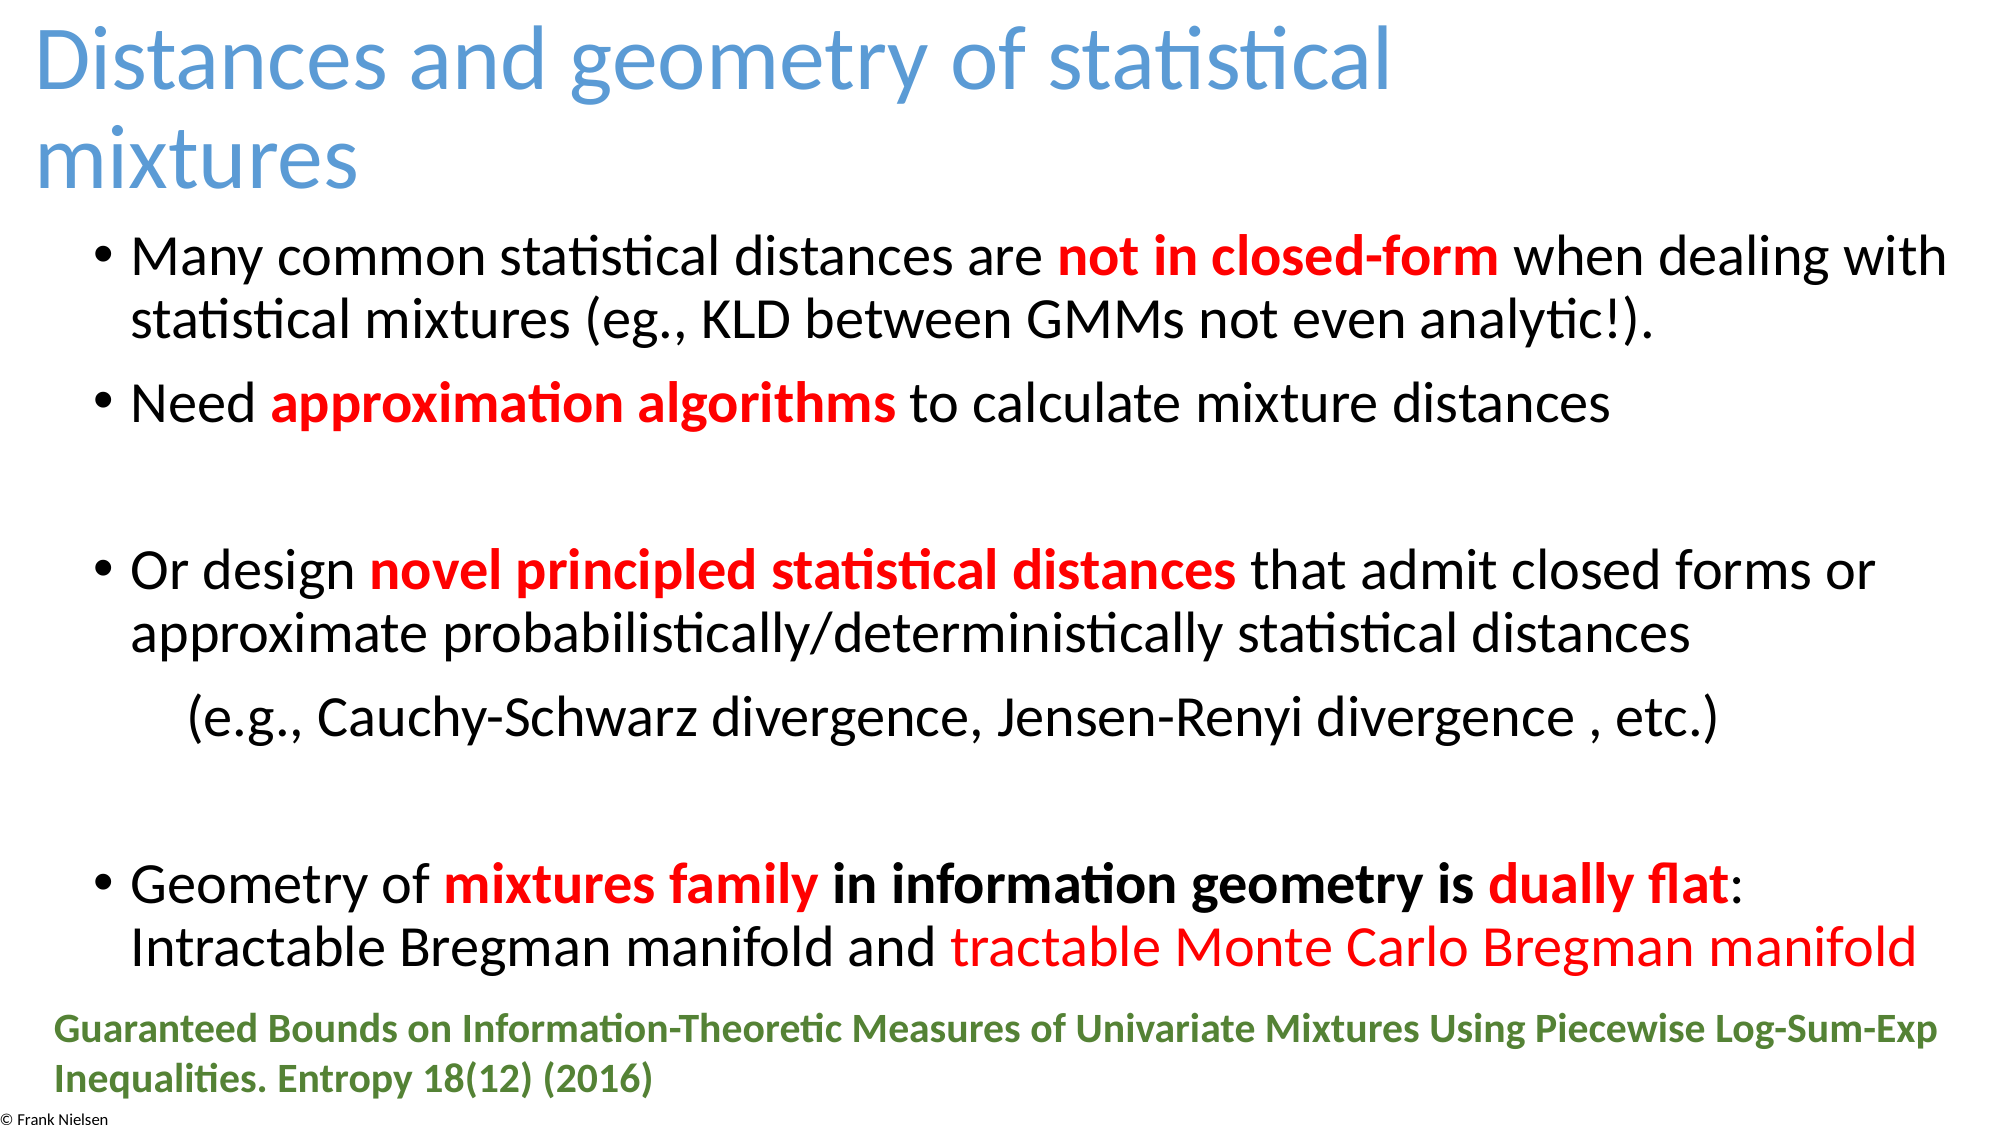

# Distances and geometry of statistical mixtures
Many common statistical distances are not in closed-form when dealing with statistical mixtures (eg., KLD between GMMs not even analytic!).
Need approximation algorithms to calculate mixture distances

Or design novel principled statistical distances that admit closed forms or approximate probabilistically/deterministically statistical distances
       (e.g., Cauchy-Schwarz divergence, Jensen-Renyi divergence , etc.)

Geometry of mixtures family in information geometry is dually flat: Intractable Bregman manifold and tractable Monte Carlo Bregman manifold
Guaranteed Bounds on Information-Theoretic Measures of Univariate Mixtures Using Piecewise Log-Sum-Exp Inequalities. Entropy 18(12) (2016)